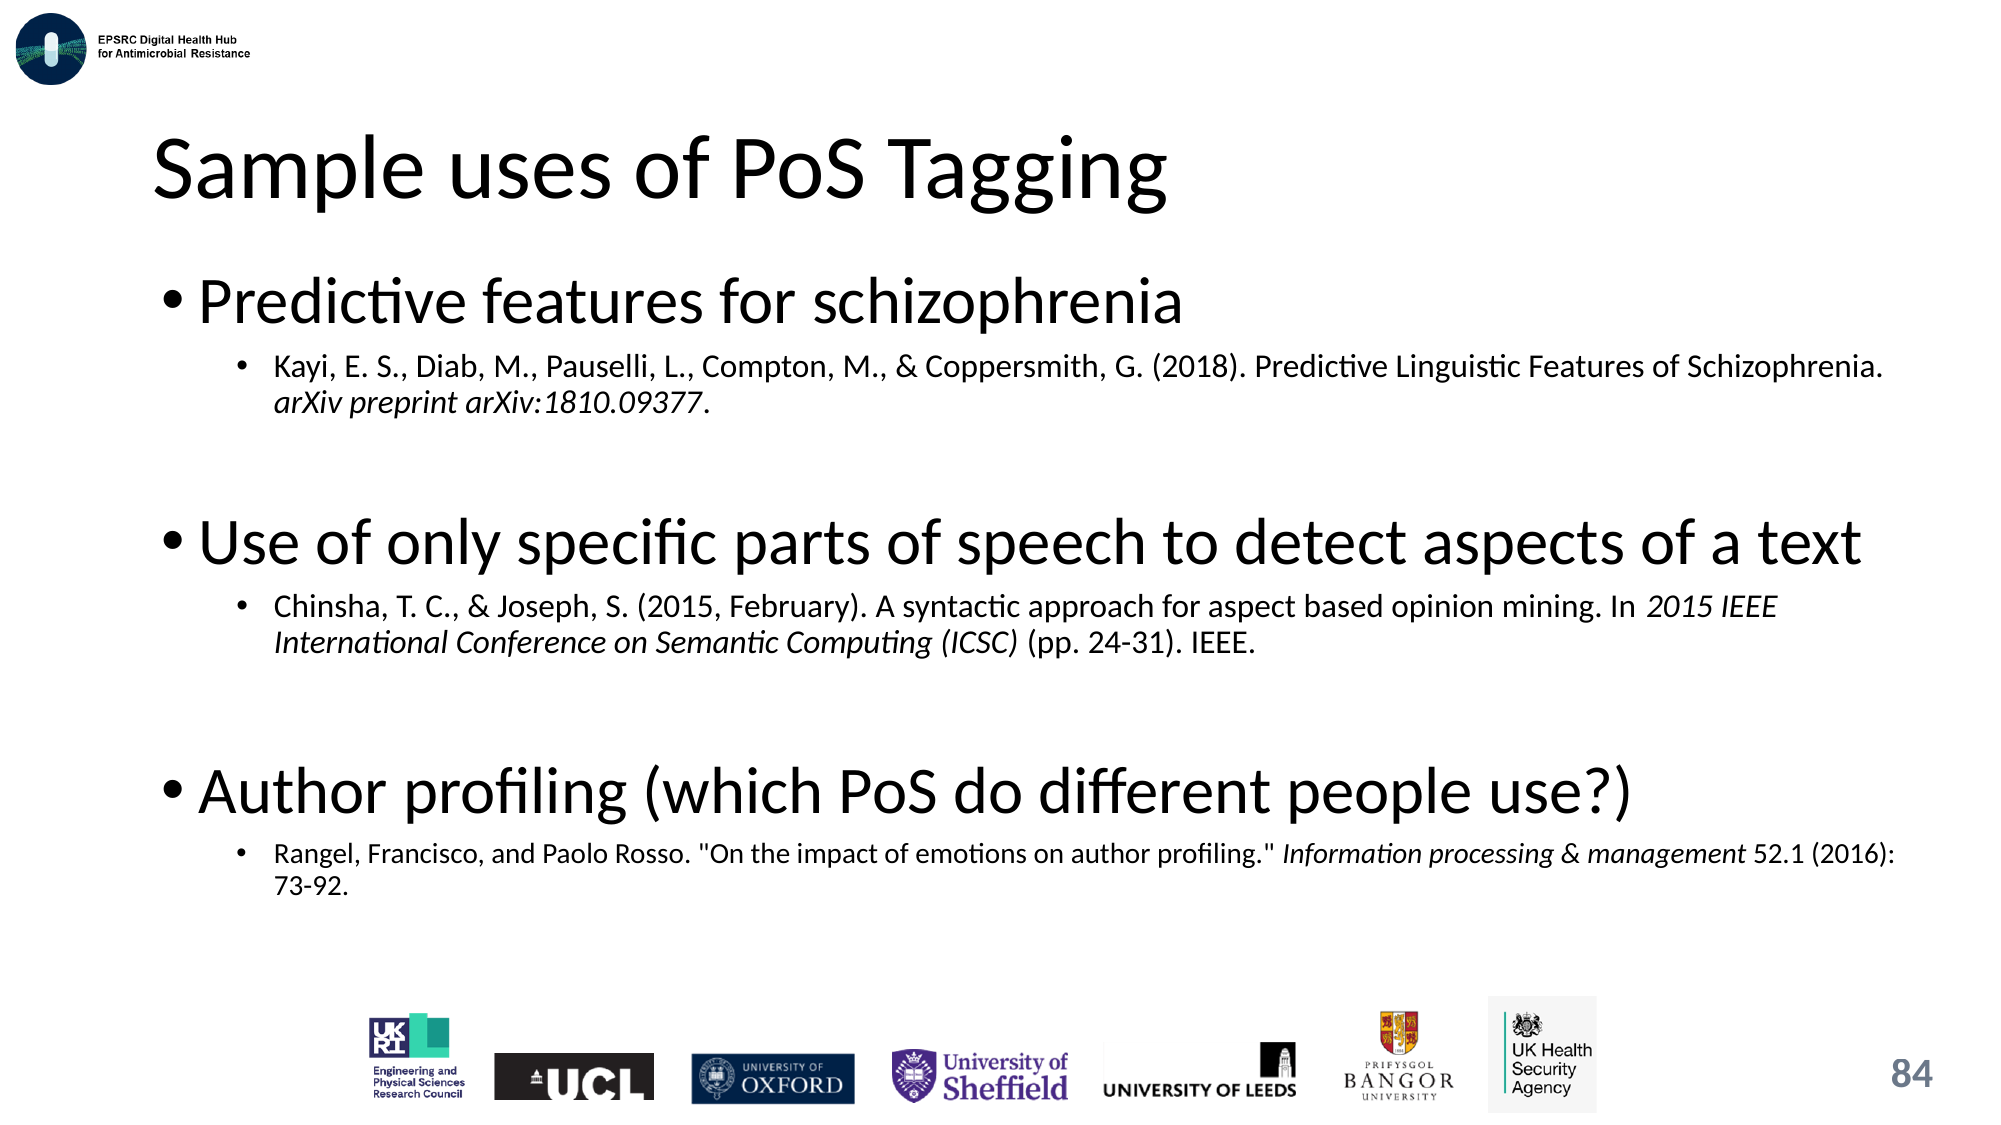

# Sample uses of PoS Tagging
Predictive features for schizophrenia
Kayi, E. S., Diab, M., Pauselli, L., Compton, M., & Coppersmith, G. (2018). Predictive Linguistic Features of Schizophrenia. arXiv preprint arXiv:1810.09377.

Use of only specific parts of speech to detect aspects of a text
Chinsha, T. C., & Joseph, S. (2015, February). A syntactic approach for aspect based opinion mining. In 2015 IEEE International Conference on Semantic Computing (ICSC) (pp. 24-31). IEEE.

Author profiling (which PoS do different people use?)
Rangel, Francisco, and Paolo Rosso. "On the impact of emotions on author profiling." Information processing & management 52.1 (2016): 73-92.
84